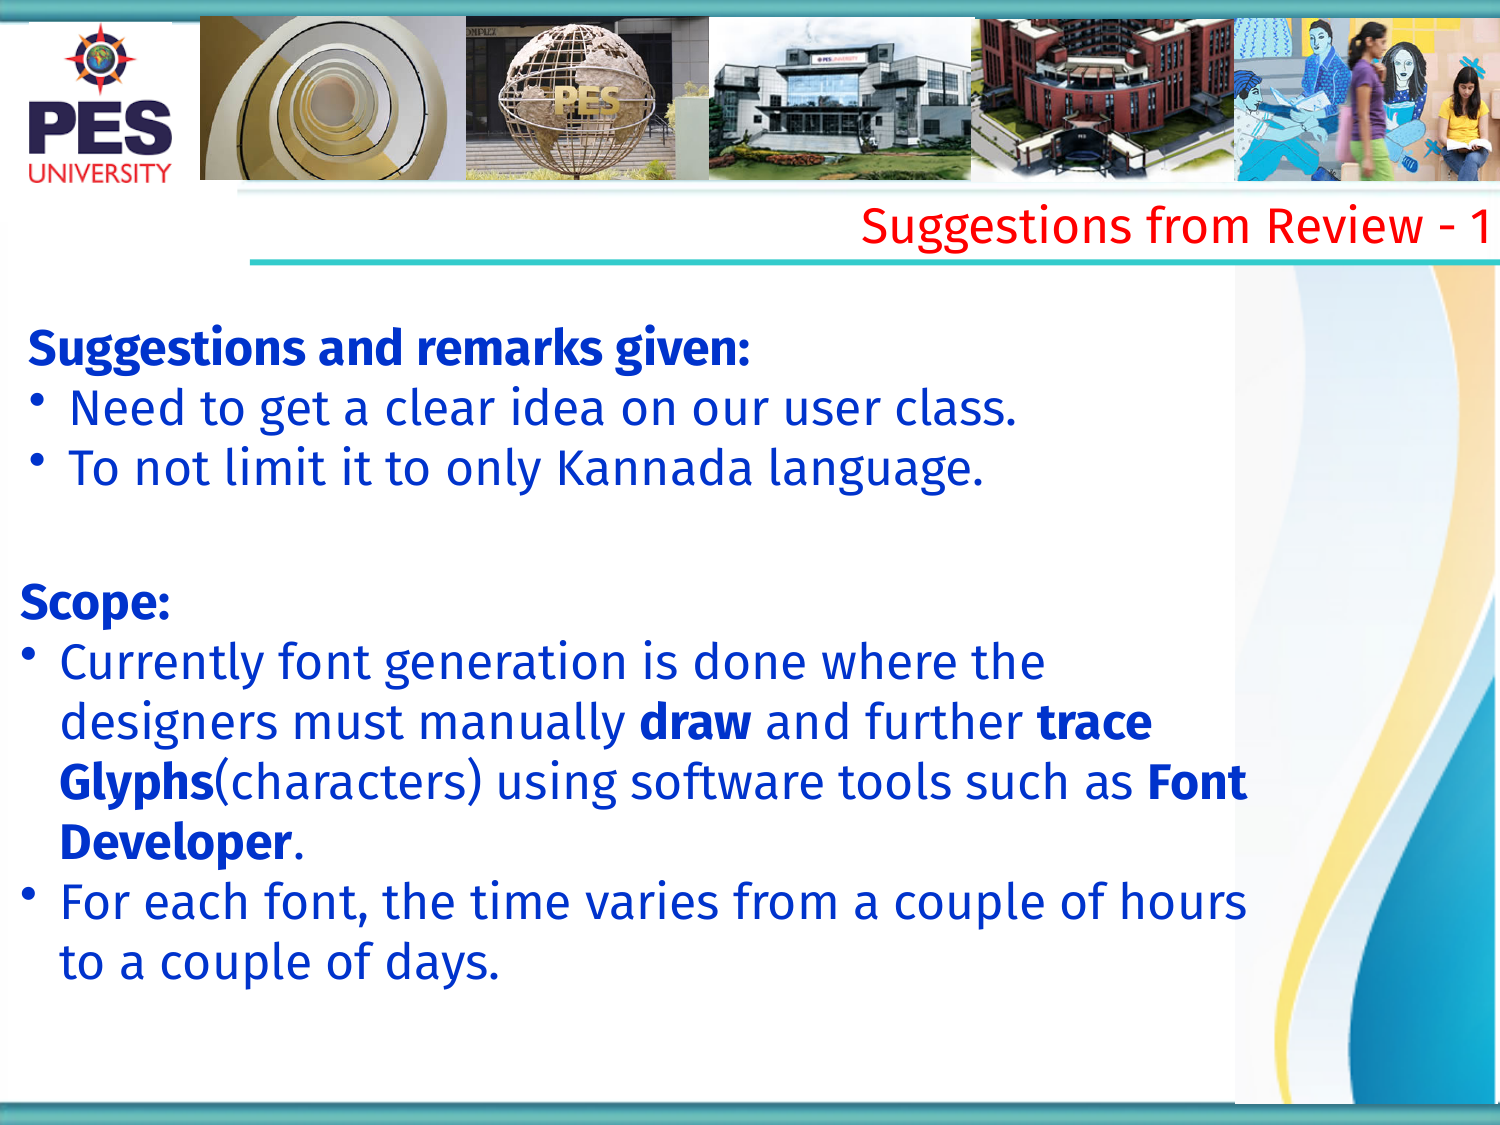

Suggestions from Review - 1

Suggestions and remarks given:
Need to get a clear idea on our user class.
To not limit it to only Kannada language.

Scope:
Currently font generation is done where the designers must manually draw and further trace Glyphs(characters) using software tools such as Font Developer.
For each font, the time varies from a couple of hours to a couple of days.